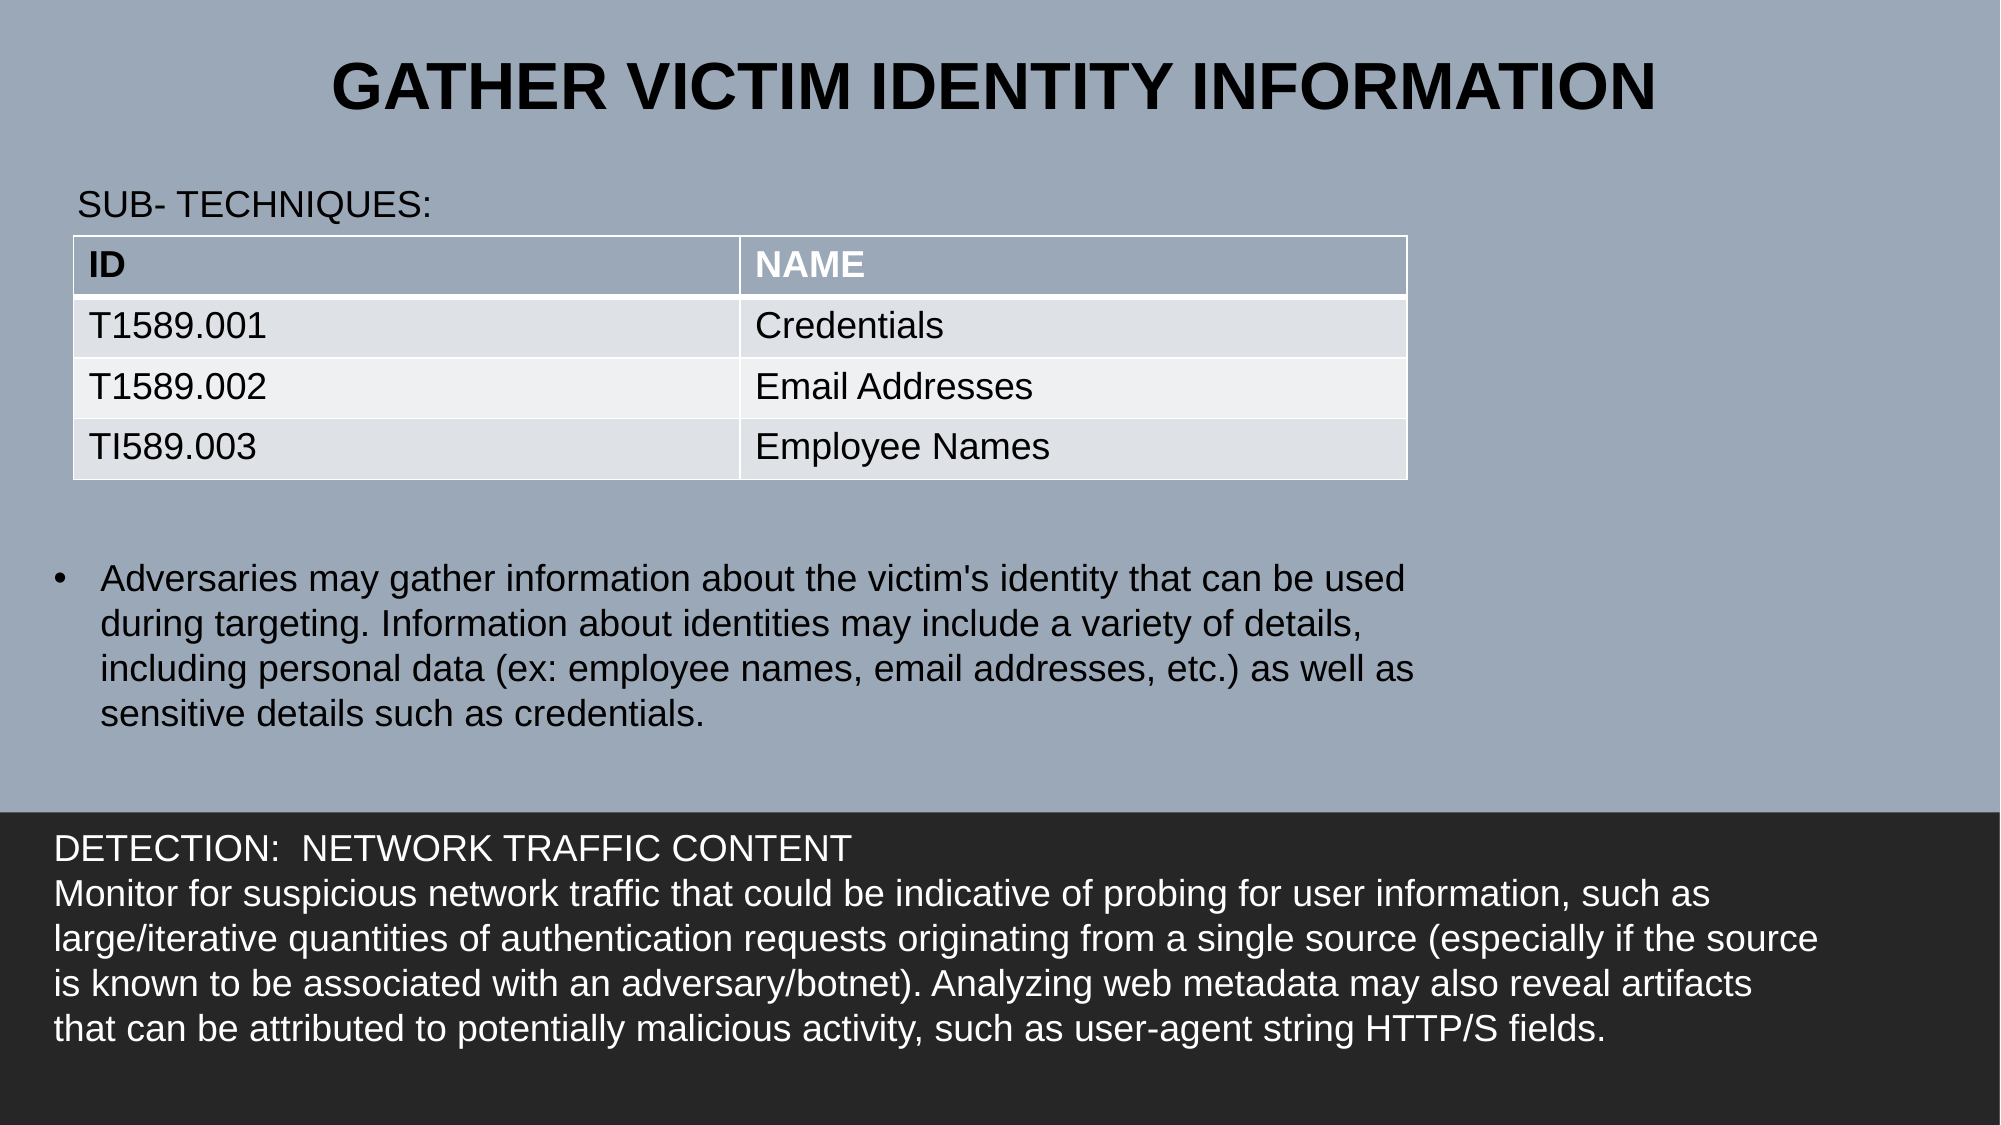

GATHER VICTIM IDENTITY INFORMATION
#
SUB- TECHNIQUES:
| ID | NAME |
| --- | --- |
| T1589.001 | Credentials |
| T1589.002 | Email Addresses |
| TI589.003 | Employee Names |
Adversaries may gather information about the victim's identity that can be used during targeting. Information about identities may include a variety of details, including personal data (ex: employee names, email addresses, etc.) as well as sensitive details such as credentials.

DETECTION:  NETWORK TRAFFIC CONTENT
Monitor for suspicious network traffic that could be indicative of probing for user information, such as large/iterative quantities of authentication requests originating from a single source (especially if the source is known to be associated with an adversary/botnet). Analyzing web metadata may also reveal artifacts that can be attributed to potentially malicious activity, such as user-agent string HTTP/S fields.